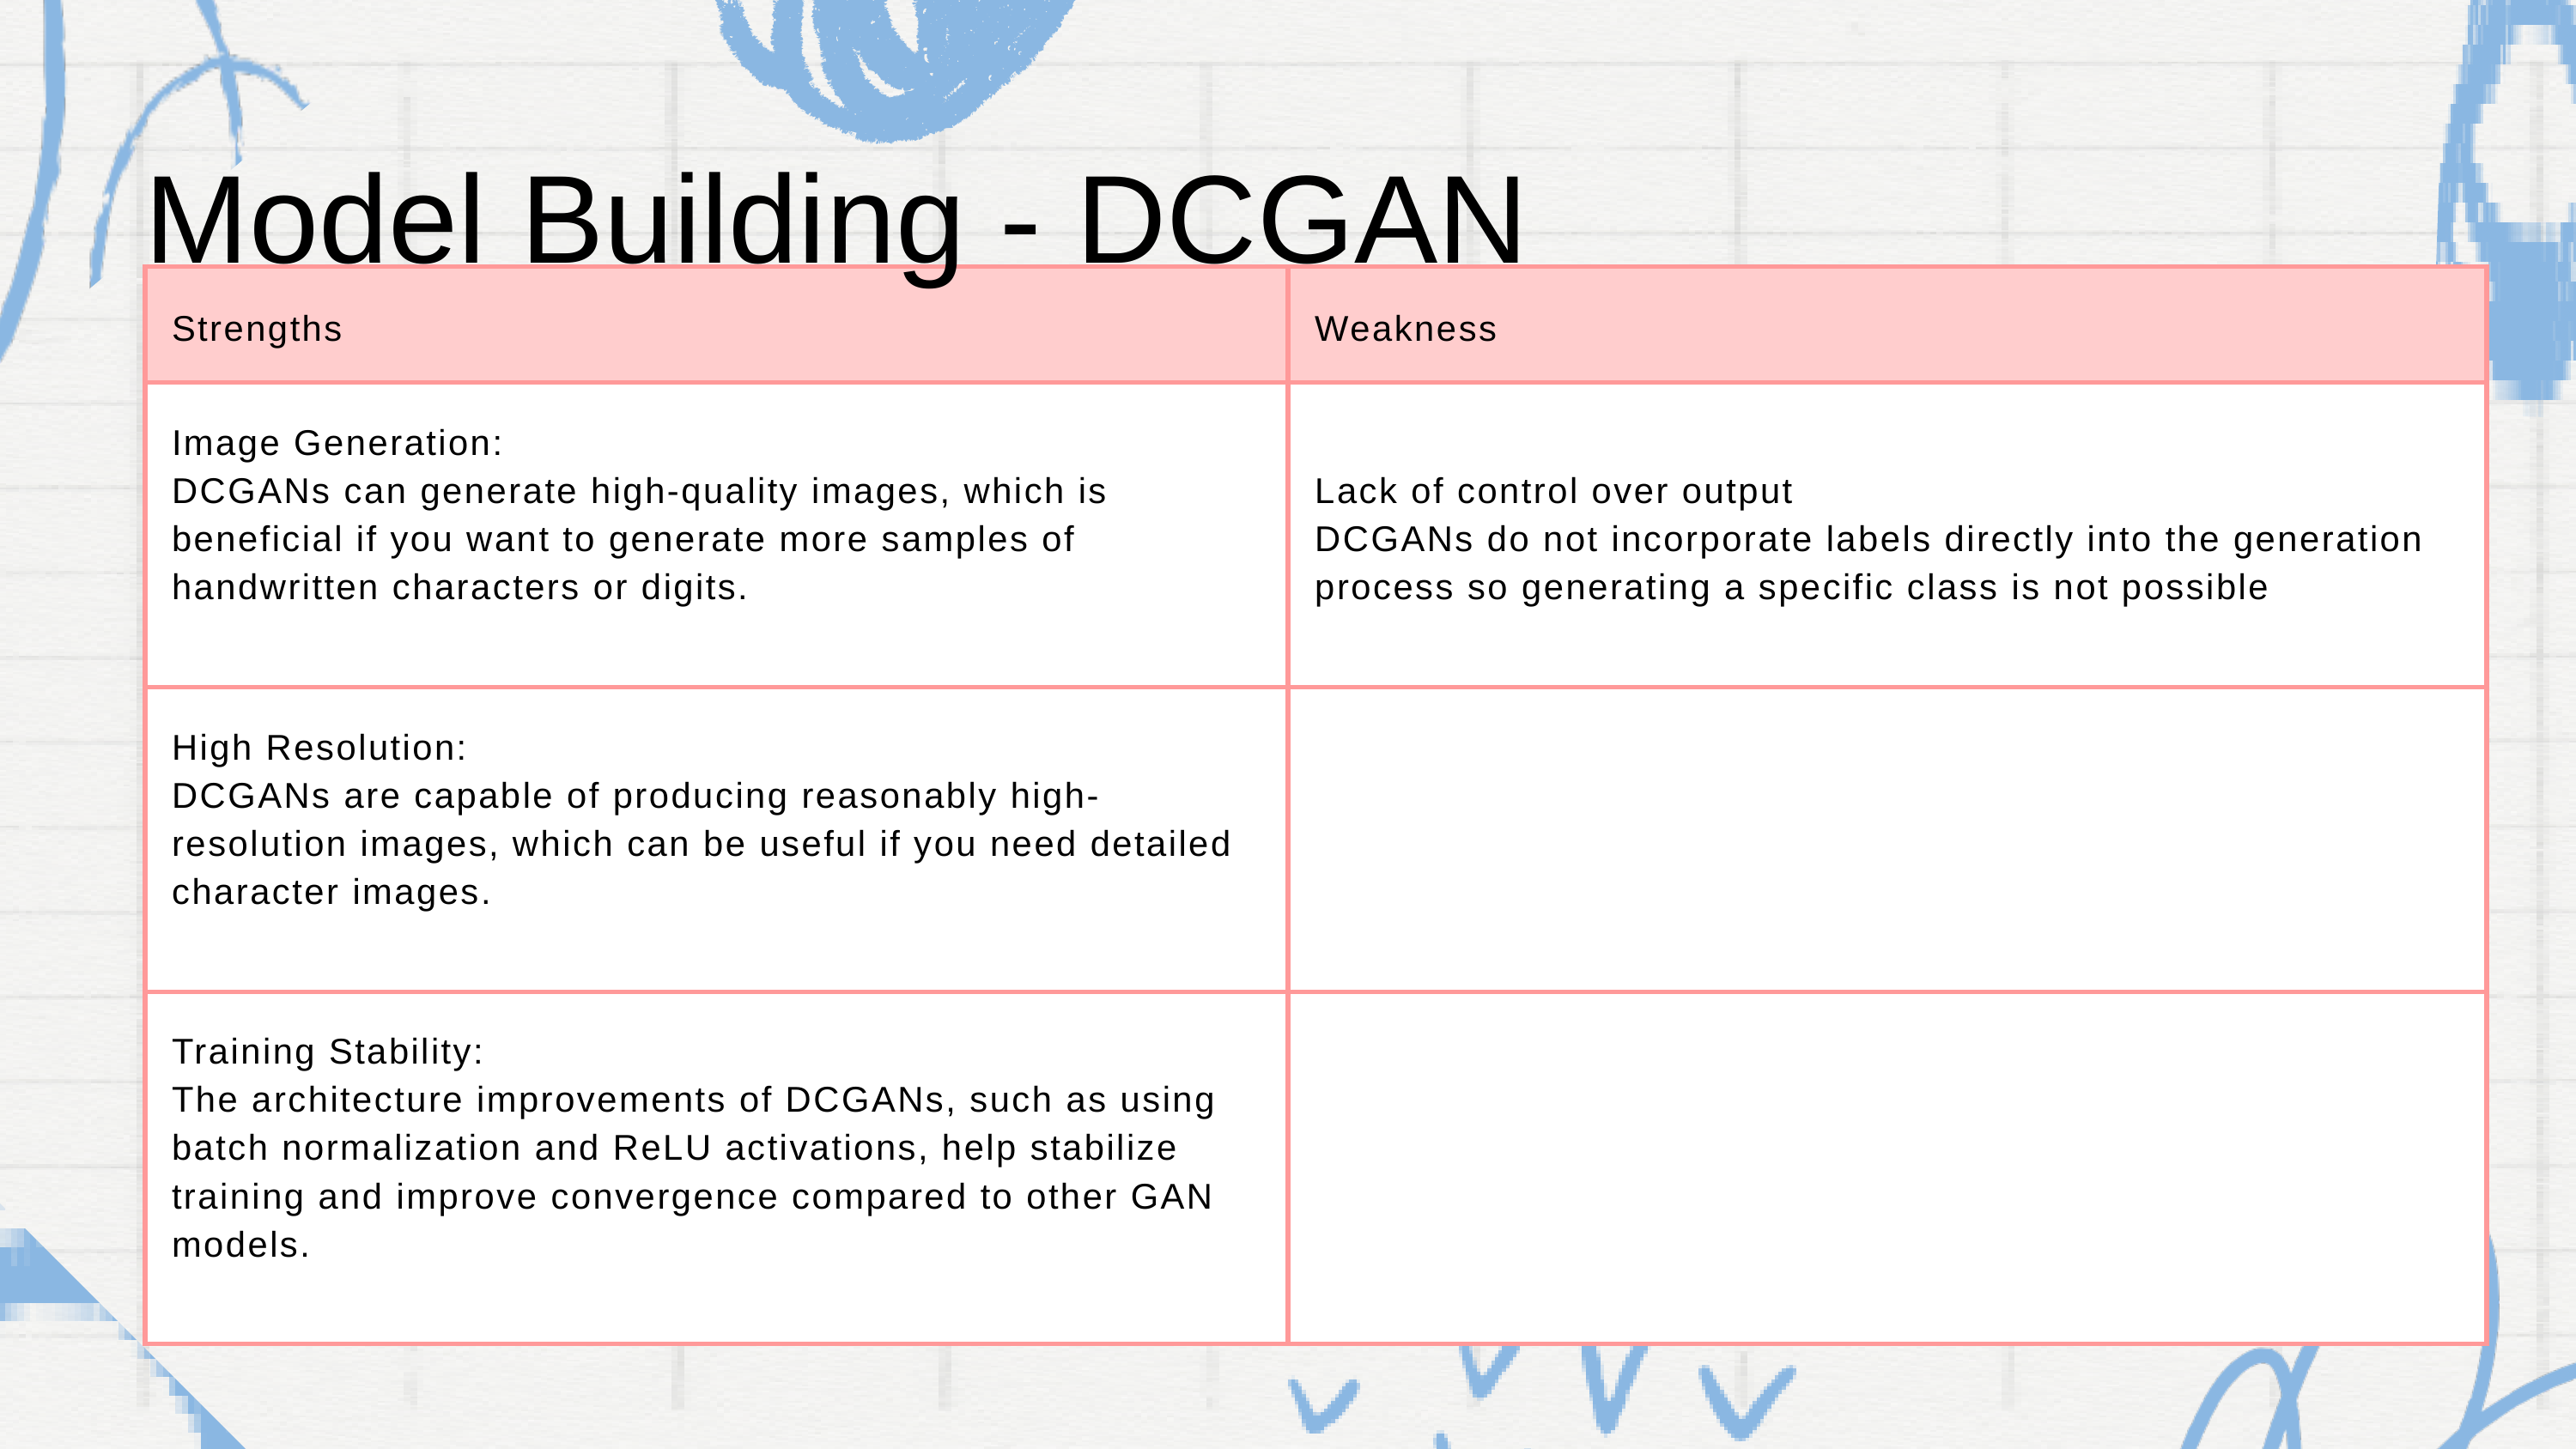

Model Building - DCGAN
| Strengths | Weakness |
| --- | --- |
| Image Generation: DCGANs can generate high-quality images, which is beneficial if you want to generate more samples of handwritten characters or digits. | Lack of control over output DCGANs do not incorporate labels directly into the generation process so generating a specific class is not possible |
| High Resolution: DCGANs are capable of producing reasonably high-resolution images, which can be useful if you need detailed character images. |  |
| Training Stability: The architecture improvements of DCGANs, such as using batch normalization and ReLU activations, help stabilize training and improve convergence compared to other GAN models. |  |